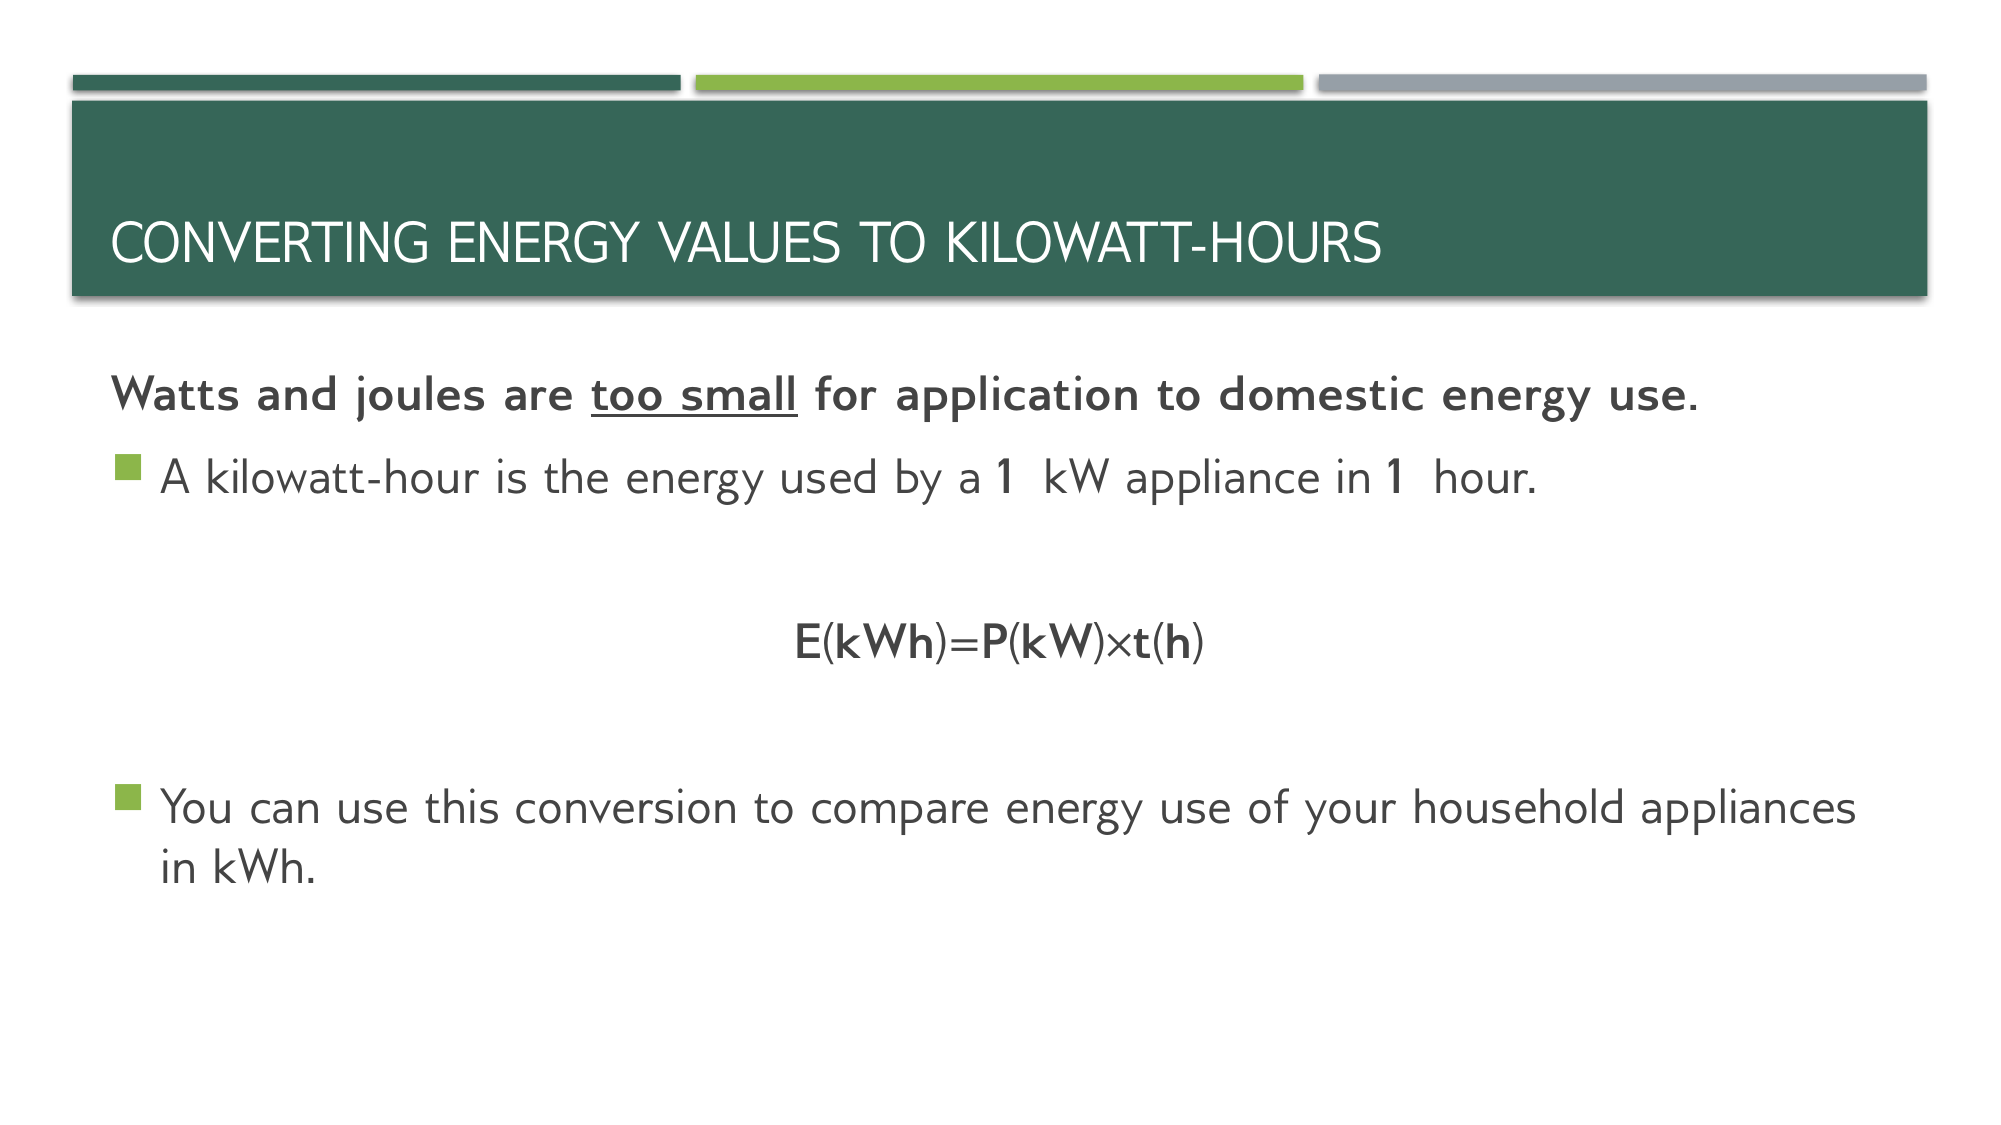

# Converting energy values to kilowatt-hours
Watts and joules are too small for application to domestic energy use.
A kilowatt-hour is the energy used by a 1  kW appliance in 1  hour.

E(kWh)=P(kW)×t(h)

You can use this conversion to compare energy use of your household appliances in kWh.